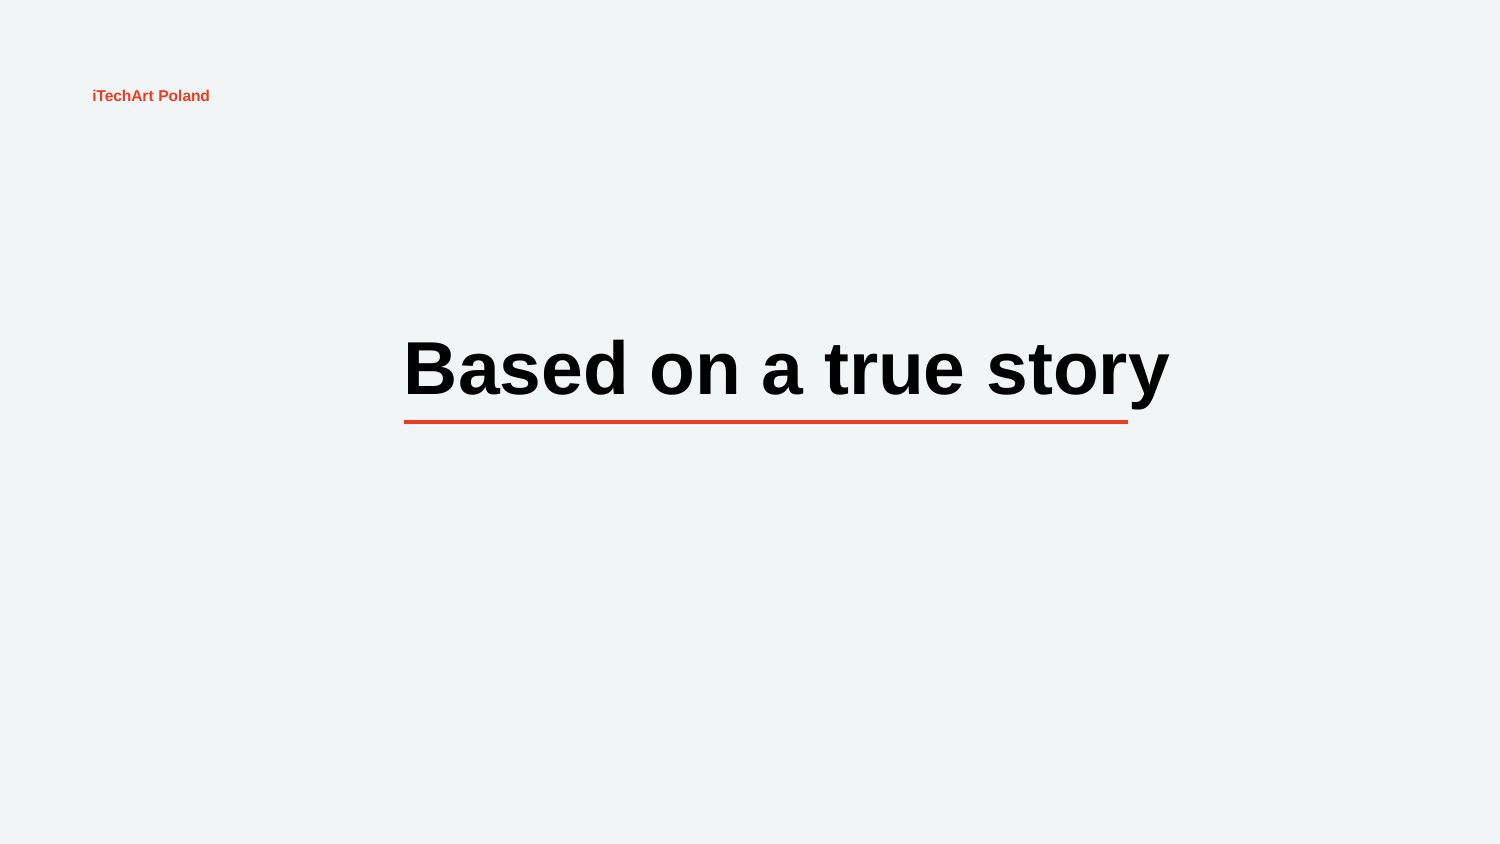

iTechArt Poland
Based on a true story